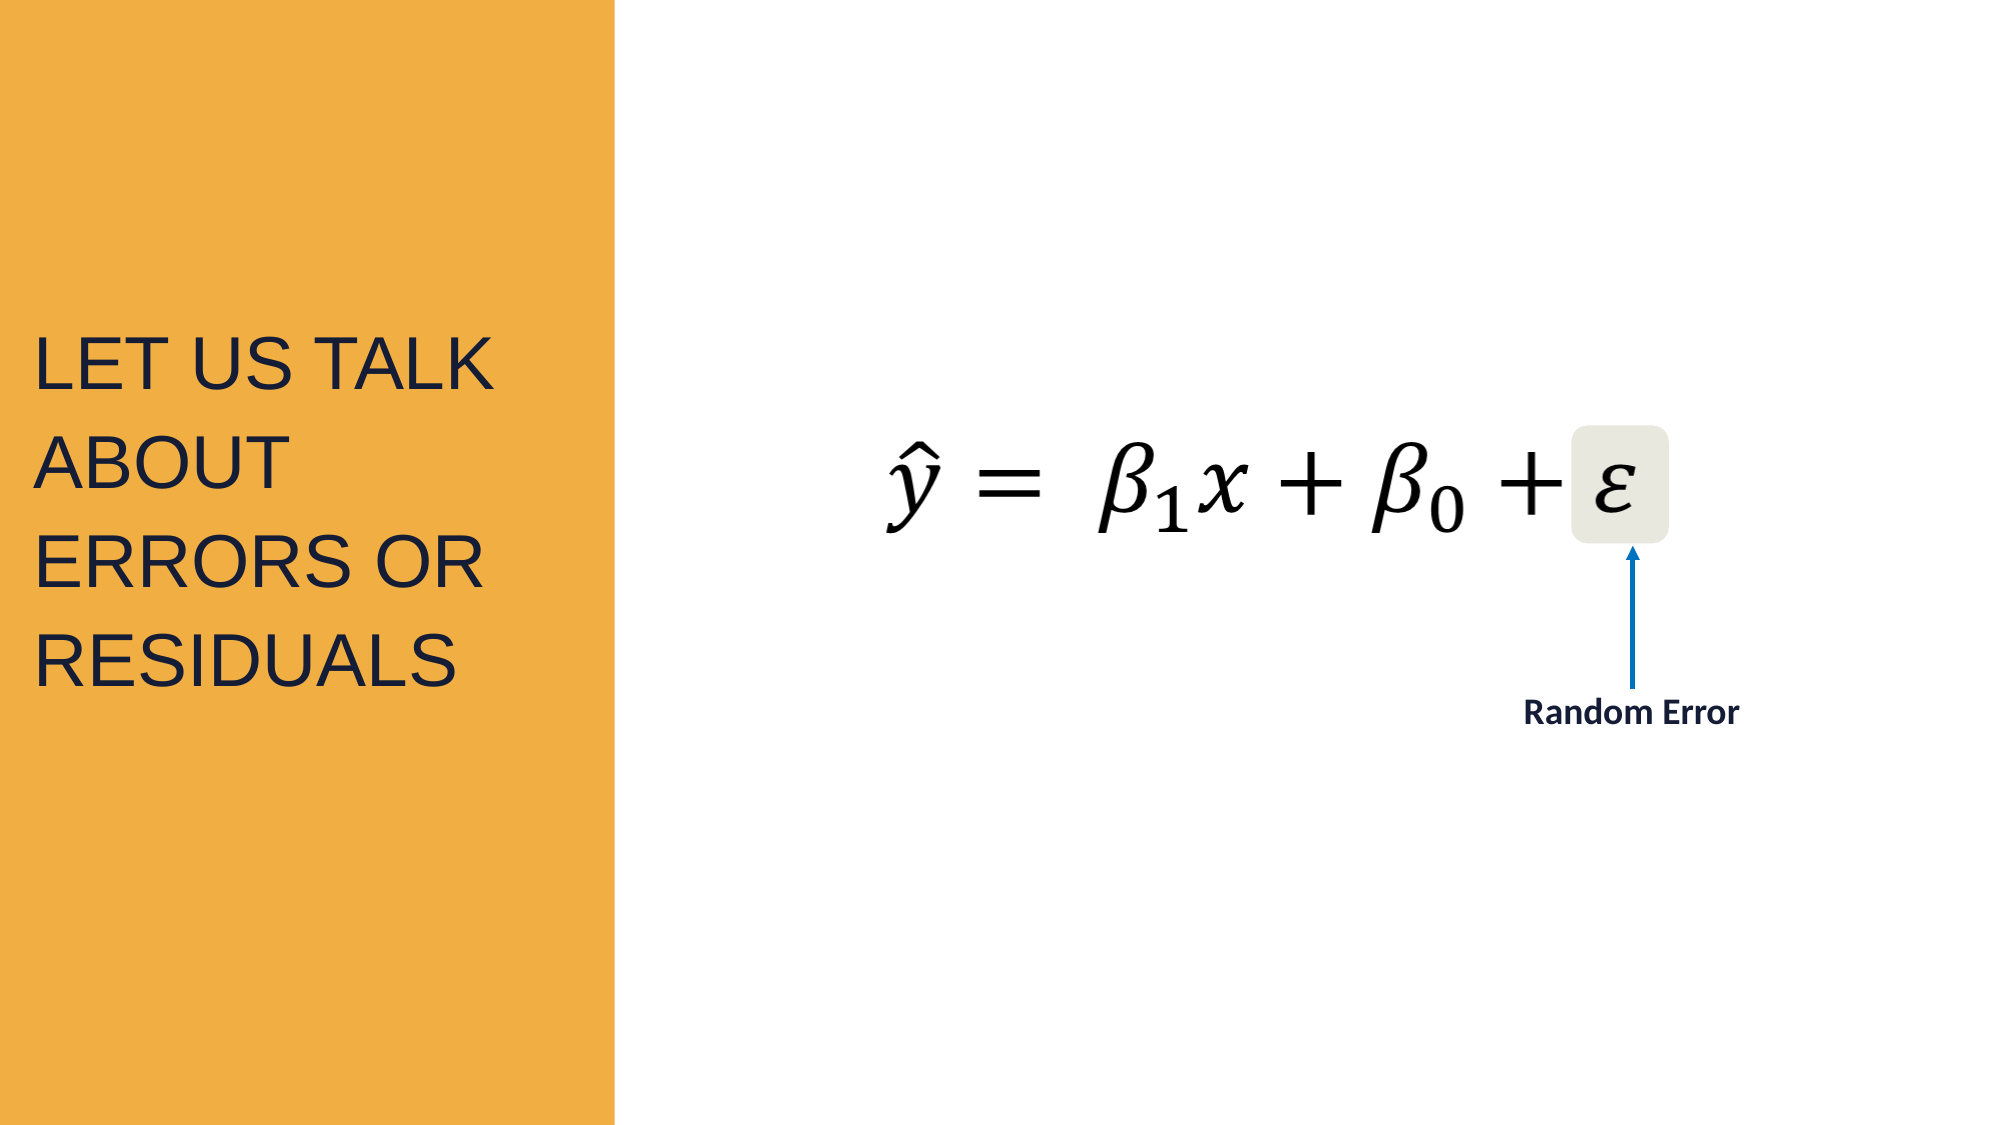

LET US TALK ABOUT ERRORS OR RESIDUALS

Random Error